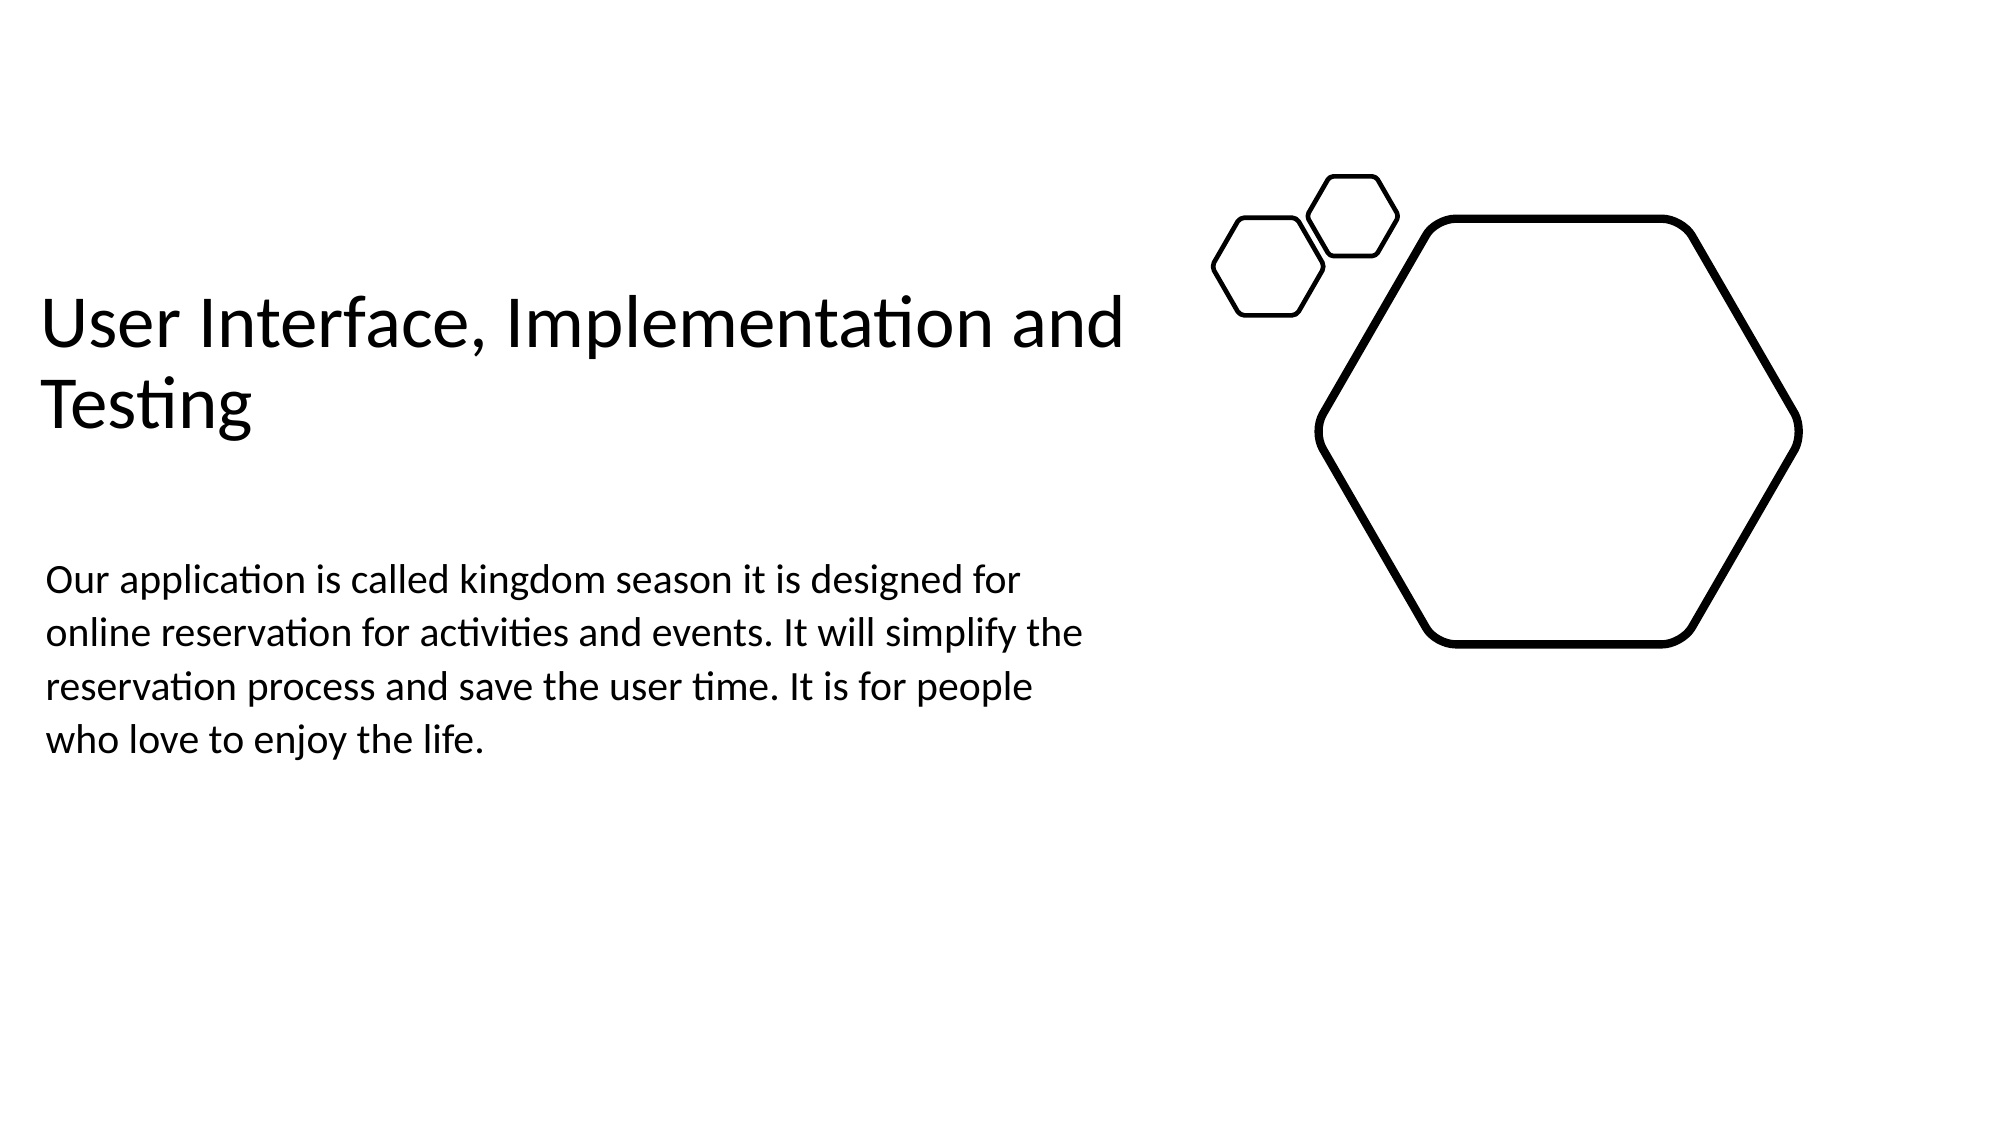

# User Interface, Implementation and Testing
Our application is called kingdom season it is designed for online reservation for activities and events. It will simplify the reservation process and save the user time. It is for people who love to enjoy the life.